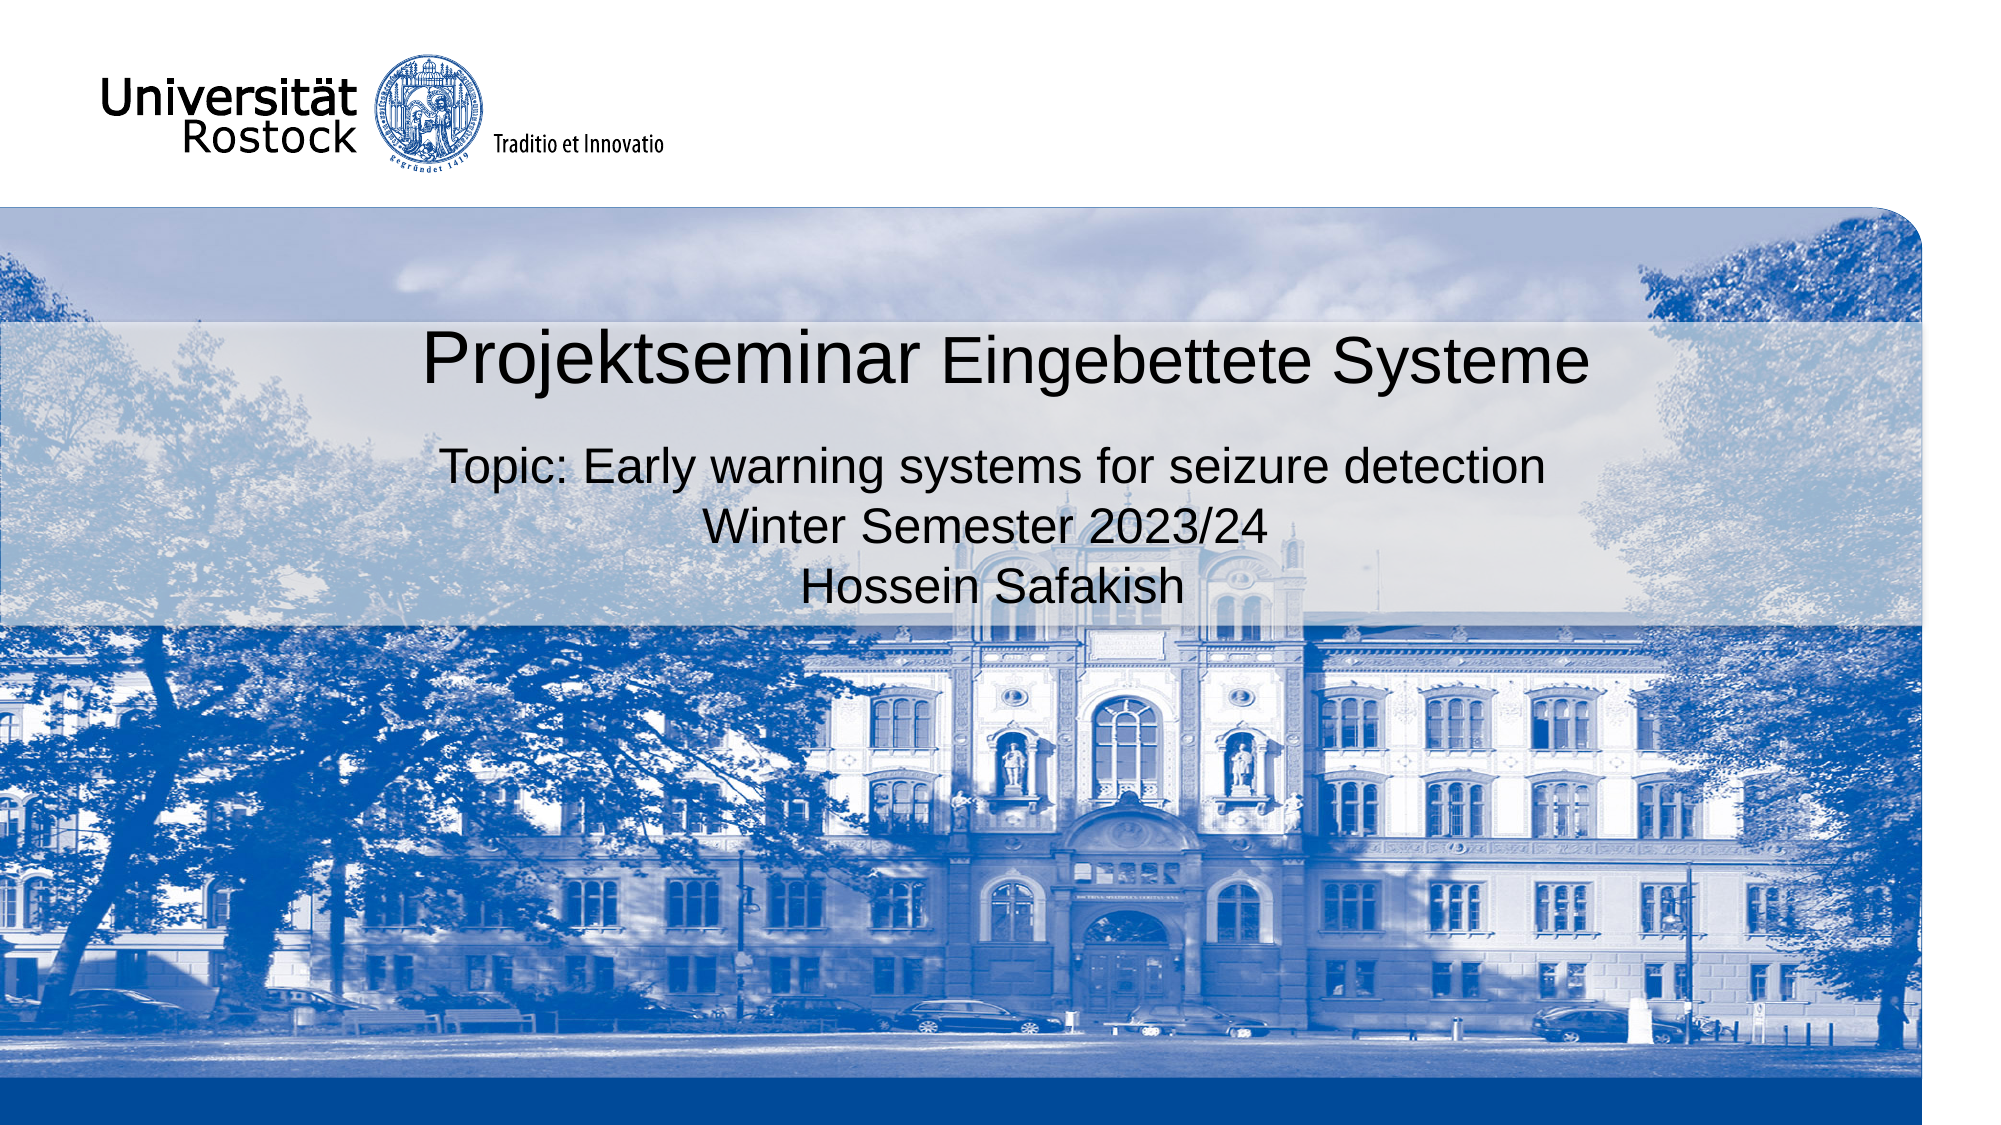

# Projektseminar Eingebettete Systeme

Topic: Early warning systems for seizure detection
Winter Semester 2023/24
Hossein Safakish